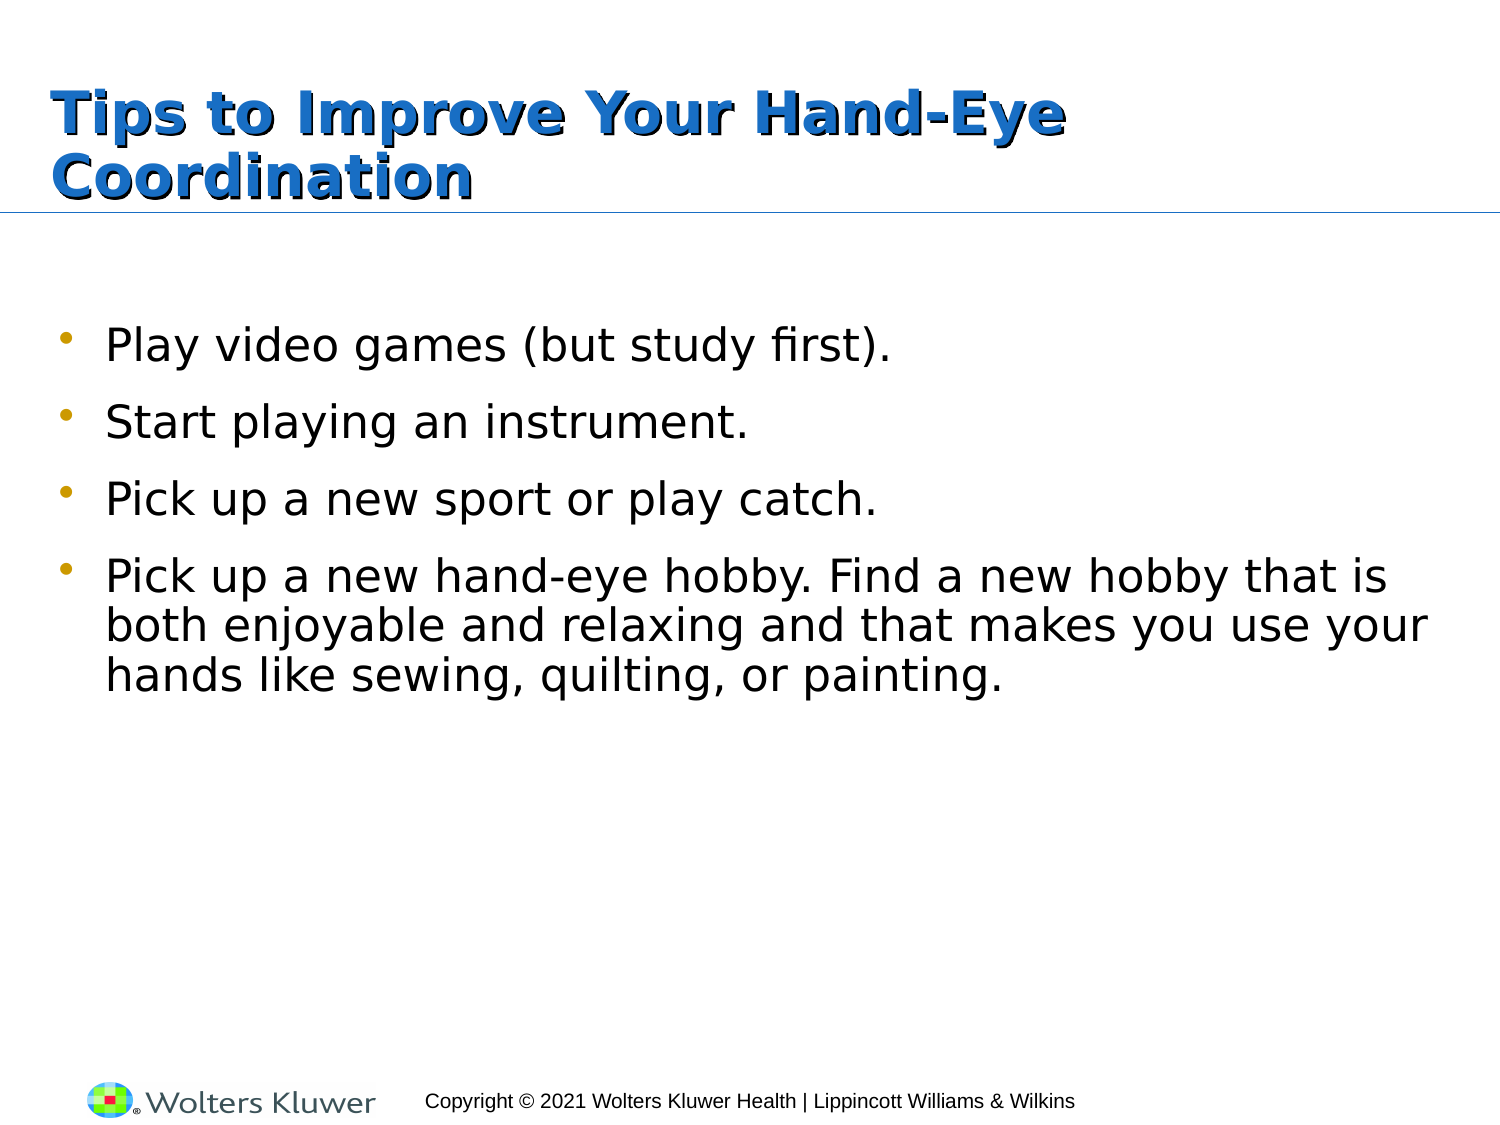

# Tips to Improve Your Hand-Eye Coordination
Play video games (but study first).
Start playing an instrument.
Pick up a new sport or play catch.
Pick up a new hand-eye hobby. Find a new hobby that is both enjoyable and relaxing and that makes you use your hands like sewing, quilting, or painting.